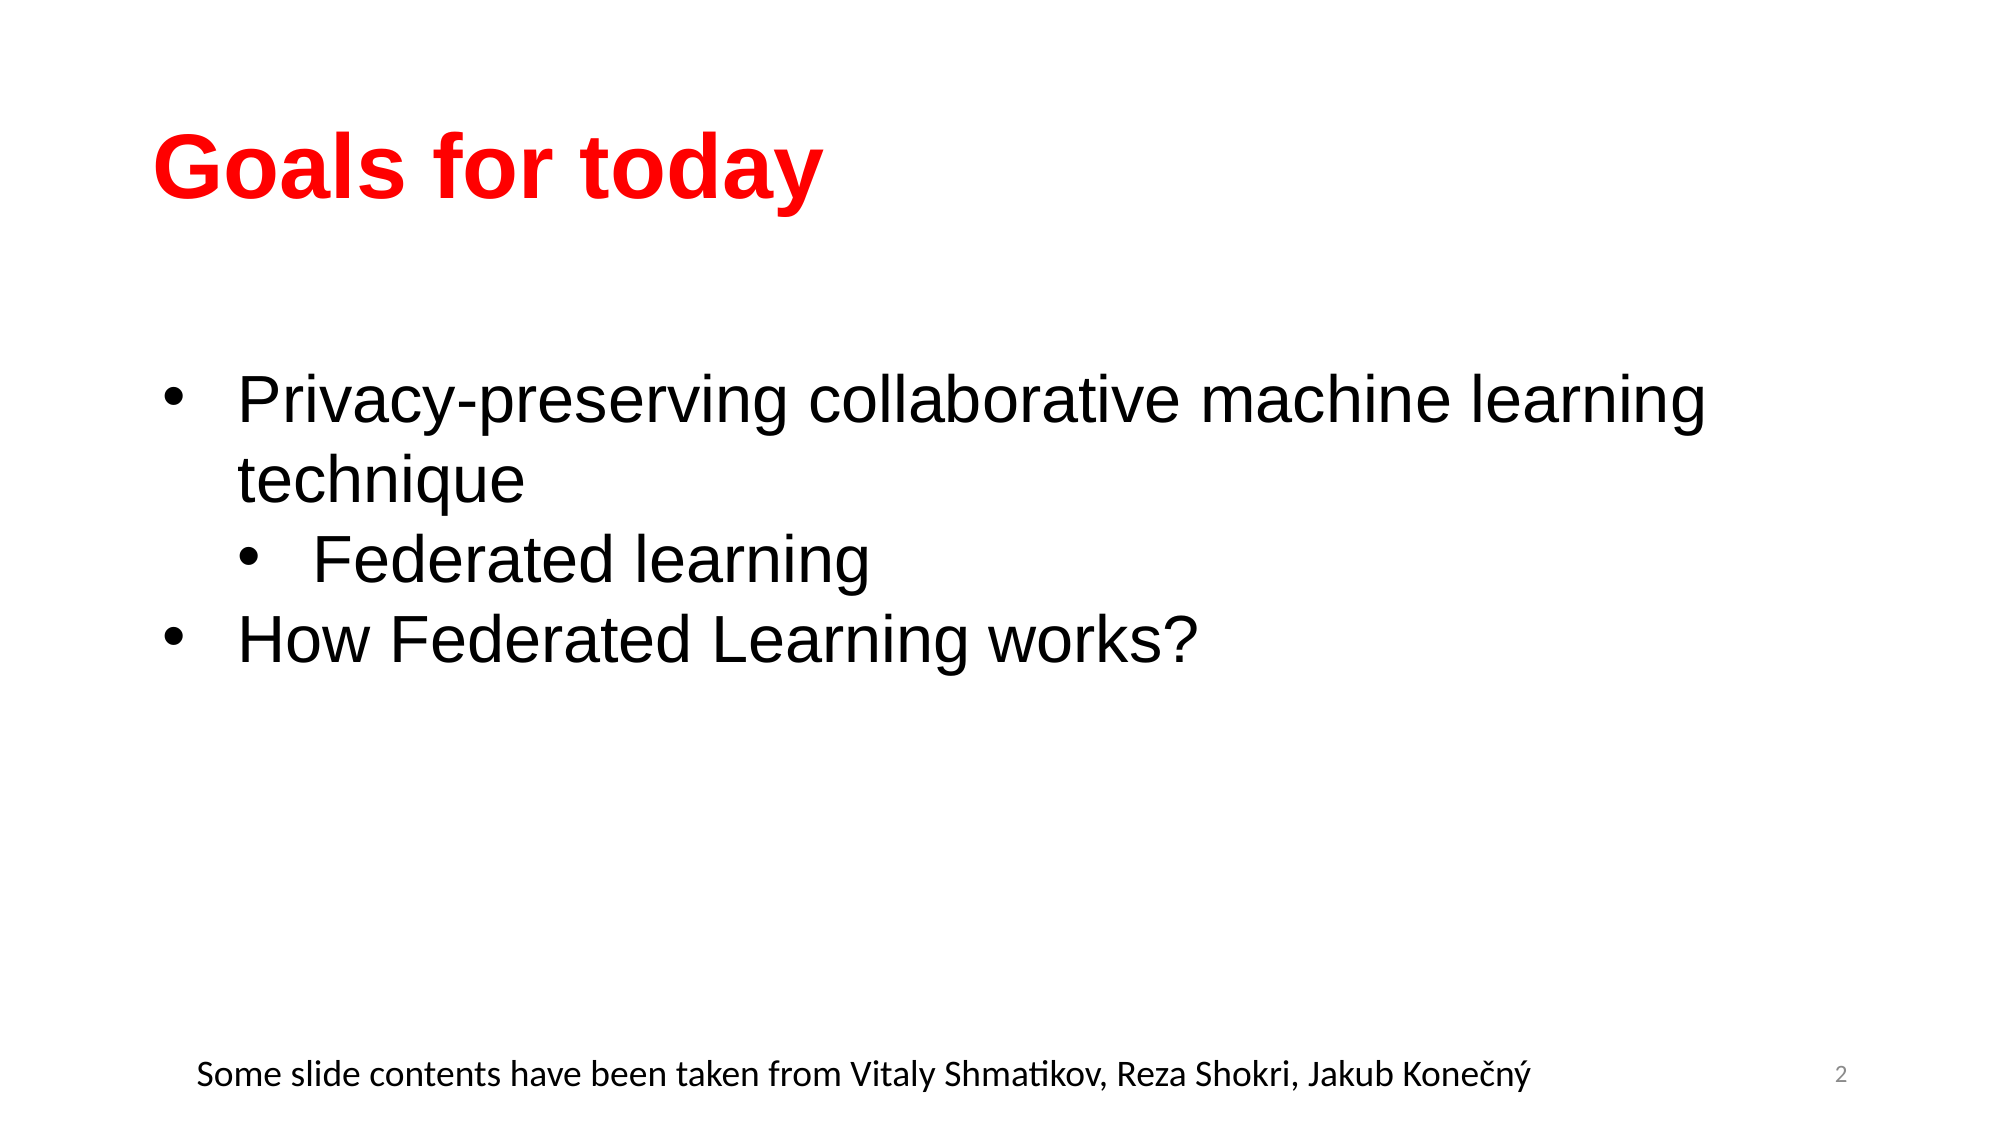

# Goals for today

Privacy-preserving collaborative machine learning technique
Federated learning
How Federated Learning works?
Some slide contents have been taken from Vitaly Shmatikov, Reza Shokri, Jakub Konečný
2